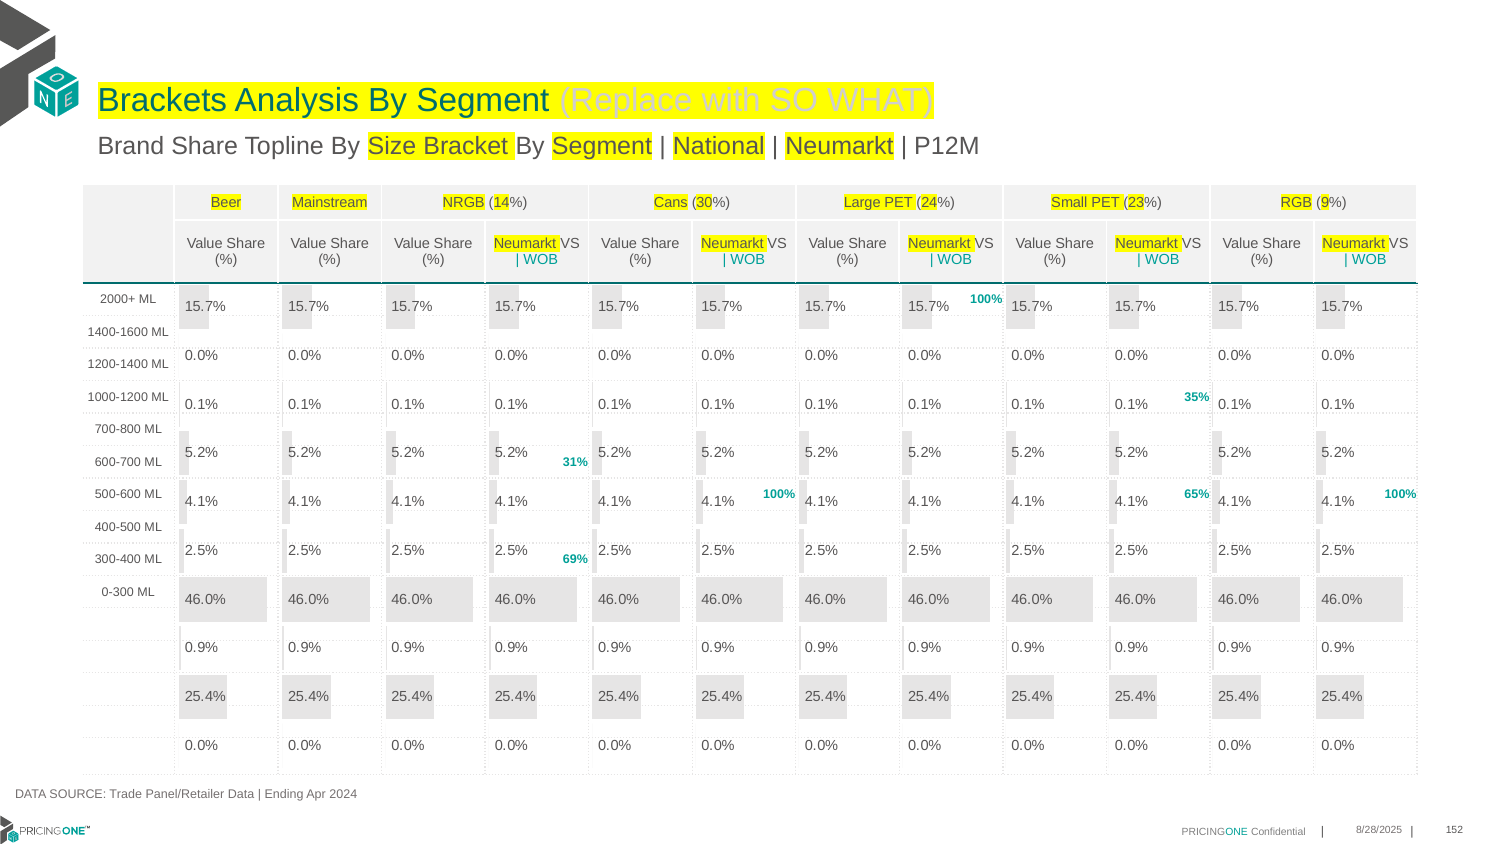

# Brackets Analysis By Segment (Replace with SO WHAT)
Brand Share Topline By Size Bracket By Segment | National | Neumarkt | P12M
|  | Beer | Mainstream | NRGB (14%) |  | Cans (30%) |  | Large PET (24%) |  | Small PET (23%) |  | RGB (9%) |  |
| --- | --- | --- | --- | --- | --- | --- | --- | --- | --- | --- | --- | --- |
|  | Value Share (%) | Value Share (%) | Value Share (%) | Neumarkt VS | WOB | Value Share (%) | Neumarkt VS | WOB | Value Share (%) | Neumarkt VS | WOB | Value Share (%) | Neumarkt VS | WOB | Value Share (%) | Neumarkt VS | WOB |
| 2000+ ML |  |  |  |  |  |  |  | 100% |  |  |  |  |
| 1400-1600 ML |  |  |  |  |  |  |  |  |  |  |  |  |
| 1200-1400 ML |  |  |  |  |  |  |  |  |  |  |  |  |
| 1000-1200 ML |  |  |  |  |  |  |  |  |  | 35% |  |  |
| 700-800 ML |  |  |  |  |  |  |  |  |  |  |  |  |
| 600-700 ML |  |  |  | 31% |  |  |  |  |  |  |  |  |
| 500-600 ML |  |  |  |  |  | 100% |  |  |  | 65% |  | 100% |
| 400-500 ML |  |  |  |  |  |  |  |  |  |  |  |  |
| 300-400 ML |  |  |  | 69% |  |  |  |  |  |  |  |  |
| 0-300 ML |  |  |  |  |  |  |  |  |  |  |  |  |
|  |  |  |  |  |  |  |  |  |  |  |  |  |
|  |  |  |  |  |  |  |  |  |  |  |  |  |
|  |  |  |  |  |  |  |  |  |  |  |  |  |
|  |  |  |  |  |  |  |  |  |  |  |  |  |
|  |  |  |  |  |  |  |  |  |  |  |  |  |

### Chart

| Category | Total |
|---|---|
| 2000+ ML | 0.15655631820936258 |
| 1400-1600 ML | 6.664161702446254e-05 |
| 1200-1400 ML | 0.000604142720844451 |
| 1000-1200 ML | 0.05215935019419971 |
| 700-800 ML | 0.04142008498935246 |
| 600-700 ML | 0.02531002986904519 |
| 500-600 ML | 0.46024706619888356 |
| 400-500 ML | 0.009358864376592751 |
| 300-400 ML | 0.25423883446181933 |
| 0-300 ML | 3.86673628754949e-05 |

### Chart

| Category | Total |
|---|---|
| 2000+ ML | 0.15655631820936258 |
| 1400-1600 ML | 6.664161702446254e-05 |
| 1200-1400 ML | 0.000604142720844451 |
| 1000-1200 ML | 0.05215935019419971 |
| 700-800 ML | 0.04142008498935246 |
| 600-700 ML | 0.02531002986904519 |
| 500-600 ML | 0.46024706619888356 |
| 400-500 ML | 0.009358864376592751 |
| 300-400 ML | 0.25423883446181933 |
| 0-300 ML | 3.86673628754949e-05 |

### Chart

| Category | Total |
|---|---|
| 2000+ ML | 0.15655631820936258 |
| 1400-1600 ML | 6.664161702446254e-05 |
| 1200-1400 ML | 0.000604142720844451 |
| 1000-1200 ML | 0.05215935019419971 |
| 700-800 ML | 0.04142008498935246 |
| 600-700 ML | 0.02531002986904519 |
| 500-600 ML | 0.46024706619888356 |
| 400-500 ML | 0.009358864376592751 |
| 300-400 ML | 0.25423883446181933 |
| 0-300 ML | 3.86673628754949e-05 |

### Chart

| Category | Total |
|---|---|
| 2000+ ML | 0.15655631820936258 |
| 1400-1600 ML | 6.664161702446254e-05 |
| 1200-1400 ML | 0.000604142720844451 |
| 1000-1200 ML | 0.05215935019419971 |
| 700-800 ML | 0.04142008498935246 |
| 600-700 ML | 0.02531002986904519 |
| 500-600 ML | 0.46024706619888356 |
| 400-500 ML | 0.009358864376592751 |
| 300-400 ML | 0.25423883446181933 |
| 0-300 ML | 3.86673628754949e-05 |

### Chart

| Category | Total |
|---|---|
| 2000+ ML | 0.15655631820936258 |
| 1400-1600 ML | 6.664161702446254e-05 |
| 1200-1400 ML | 0.000604142720844451 |
| 1000-1200 ML | 0.05215935019419971 |
| 700-800 ML | 0.04142008498935246 |
| 600-700 ML | 0.02531002986904519 |
| 500-600 ML | 0.46024706619888356 |
| 400-500 ML | 0.009358864376592751 |
| 300-400 ML | 0.25423883446181933 |
| 0-300 ML | 3.86673628754949e-05 |

### Chart

| Category | Total |
|---|---|
| 2000+ ML | 0.15655631820936258 |
| 1400-1600 ML | 6.664161702446254e-05 |
| 1200-1400 ML | 0.000604142720844451 |
| 1000-1200 ML | 0.05215935019419971 |
| 700-800 ML | 0.04142008498935246 |
| 600-700 ML | 0.02531002986904519 |
| 500-600 ML | 0.46024706619888356 |
| 400-500 ML | 0.009358864376592751 |
| 300-400 ML | 0.25423883446181933 |
| 0-300 ML | 3.86673628754949e-05 |

### Chart

| Category | Total |
|---|---|
| 2000+ ML | 0.15655631820936258 |
| 1400-1600 ML | 6.664161702446254e-05 |
| 1200-1400 ML | 0.000604142720844451 |
| 1000-1200 ML | 0.05215935019419971 |
| 700-800 ML | 0.04142008498935246 |
| 600-700 ML | 0.02531002986904519 |
| 500-600 ML | 0.46024706619888356 |
| 400-500 ML | 0.009358864376592751 |
| 300-400 ML | 0.25423883446181933 |
| 0-300 ML | 3.86673628754949e-05 |

### Chart

| Category | Total |
|---|---|
| 2000+ ML | 0.15655631820936258 |
| 1400-1600 ML | 6.664161702446254e-05 |
| 1200-1400 ML | 0.000604142720844451 |
| 1000-1200 ML | 0.05215935019419971 |
| 700-800 ML | 0.04142008498935246 |
| 600-700 ML | 0.02531002986904519 |
| 500-600 ML | 0.46024706619888356 |
| 400-500 ML | 0.009358864376592751 |
| 300-400 ML | 0.25423883446181933 |
| 0-300 ML | 3.86673628754949e-05 |

### Chart

| Category | Total |
|---|---|
| 2000+ ML | 0.15655631820936258 |
| 1400-1600 ML | 6.664161702446254e-05 |
| 1200-1400 ML | 0.000604142720844451 |
| 1000-1200 ML | 0.05215935019419971 |
| 700-800 ML | 0.04142008498935246 |
| 600-700 ML | 0.02531002986904519 |
| 500-600 ML | 0.46024706619888356 |
| 400-500 ML | 0.009358864376592751 |
| 300-400 ML | 0.25423883446181933 |
| 0-300 ML | 3.86673628754949e-05 |

### Chart

| Category | Total |
|---|---|
| 2000+ ML | 0.15655631820936258 |
| 1400-1600 ML | 6.664161702446254e-05 |
| 1200-1400 ML | 0.000604142720844451 |
| 1000-1200 ML | 0.05215935019419971 |
| 700-800 ML | 0.04142008498935246 |
| 600-700 ML | 0.02531002986904519 |
| 500-600 ML | 0.46024706619888356 |
| 400-500 ML | 0.009358864376592751 |
| 300-400 ML | 0.25423883446181933 |
| 0-300 ML | 3.86673628754949e-05 |

### Chart

| Category | Total |
|---|---|
| 2000+ ML | 0.15655631820936258 |
| 1400-1600 ML | 6.664161702446254e-05 |
| 1200-1400 ML | 0.000604142720844451 |
| 1000-1200 ML | 0.05215935019419971 |
| 700-800 ML | 0.04142008498935246 |
| 600-700 ML | 0.02531002986904519 |
| 500-600 ML | 0.46024706619888356 |
| 400-500 ML | 0.009358864376592751 |
| 300-400 ML | 0.25423883446181933 |
| 0-300 ML | 3.86673628754949e-05 |

### Chart

| Category | Total |
|---|---|
| 2000+ ML | 0.15655631820936258 |
| 1400-1600 ML | 6.664161702446254e-05 |
| 1200-1400 ML | 0.000604142720844451 |
| 1000-1200 ML | 0.05215935019419971 |
| 700-800 ML | 0.04142008498935246 |
| 600-700 ML | 0.02531002986904519 |
| 500-600 ML | 0.46024706619888356 |
| 400-500 ML | 0.009358864376592751 |
| 300-400 ML | 0.25423883446181933 |
| 0-300 ML | 3.86673628754949e-05 |
DATA SOURCE: Trade Panel/Retailer Data | Ending Apr 2024

8/28/2025
152